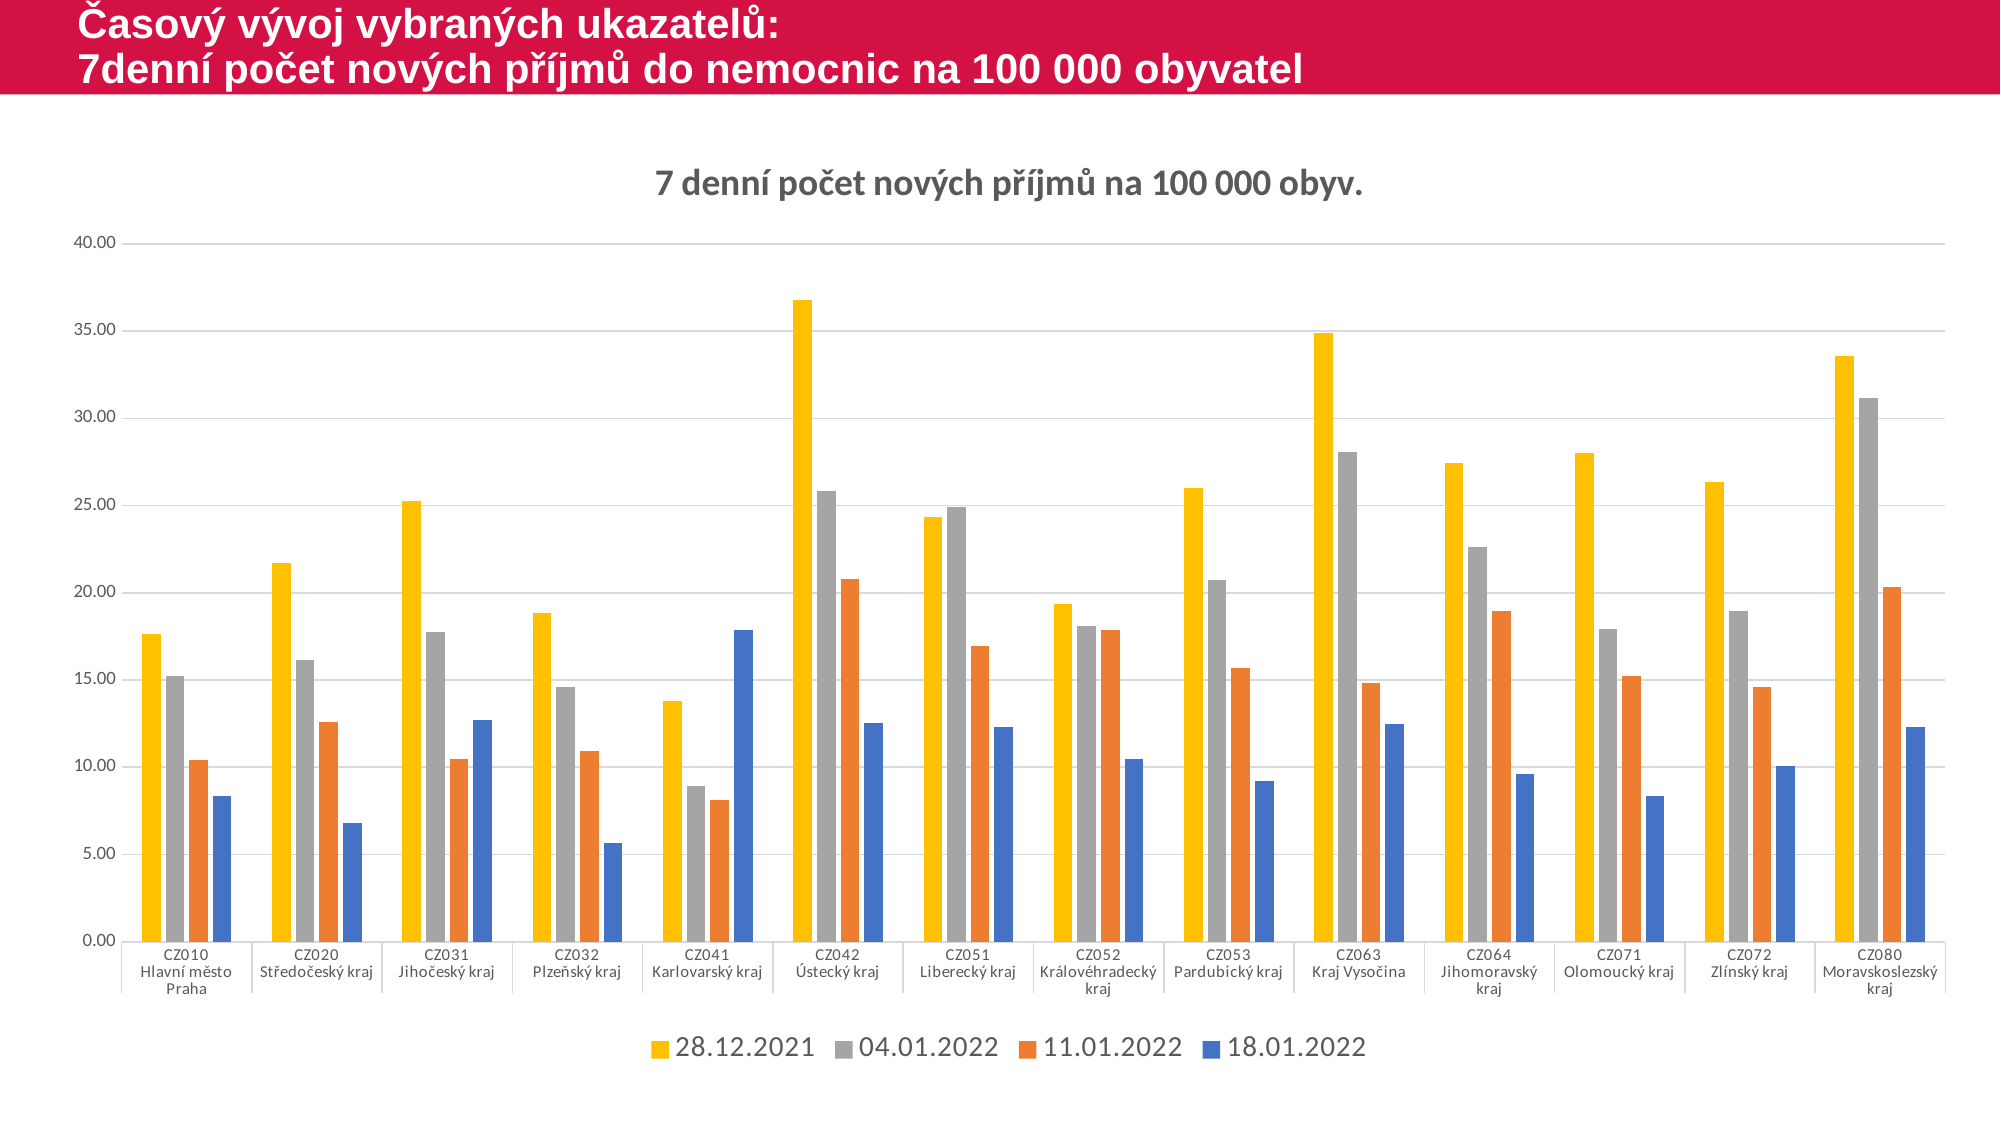

# Časový vývoj vybraných ukazatelů: 7denní počet nových příjmů do nemocnic na 100 000 obyvatel

### Chart: 7 denní počet nových příjmů na 100 000 obyv.

| Category | 28.12.2021 | 04.01.2022 | 11.01.2022 | 18.01.2022 |
|---|---|---|---|---|
| CZ010 | 17.637319127492 | 15.207688431358 | 10.438413361169 | 8.368727953351 |
| CZ020 | 21.693427773231 | 16.137793831306 | 12.610407201512 | 6.790219262352 |
| CZ031 | 25.245252957434 | 17.765178007083 | 10.472104930491 | 12.716127415596 |
| CZ032 | 18.861419271097 | 14.602389113107 | 10.95179183483 | 5.678706877319 |
| CZ041 | 13.82495974497 | 8.945562187921 | 8.132329261747 | 17.891124375843 |
| CZ042 | 36.763131746366 | 25.837542392024 | 20.817677013002 | 12.549663447554 |
| CZ051 | 24.350005335113 | 24.897196466239 | 16.96292506491 | 12.311800450338 |
| CZ052 | 19.38094221866 | 18.074361844368 | 17.856598448653 | 10.452642994333 |
| CZ053 | 26.026551689192 | 20.729111964843 | 15.66199570677 | 9.212938651041 |
| CZ063 | 34.90022779473 | 28.061669645762 | 14.856178047756 | 12.498054548112 |
| CZ064 | 27.452896078676 | 22.60826735891 | 18.974795819085 | 9.588327674537 |
| CZ071 | 27.994454431883 | 17.901215759163 | 15.235077241841 | 8.379292483012 |
| CZ072 | 26.352251367537 | 18.940680670417 | 14.617264430431 | 10.087971226635 |
| CZ080 | 33.591334839428 | 31.184791447946 | 20.35534618628 | 12.333534881342 |